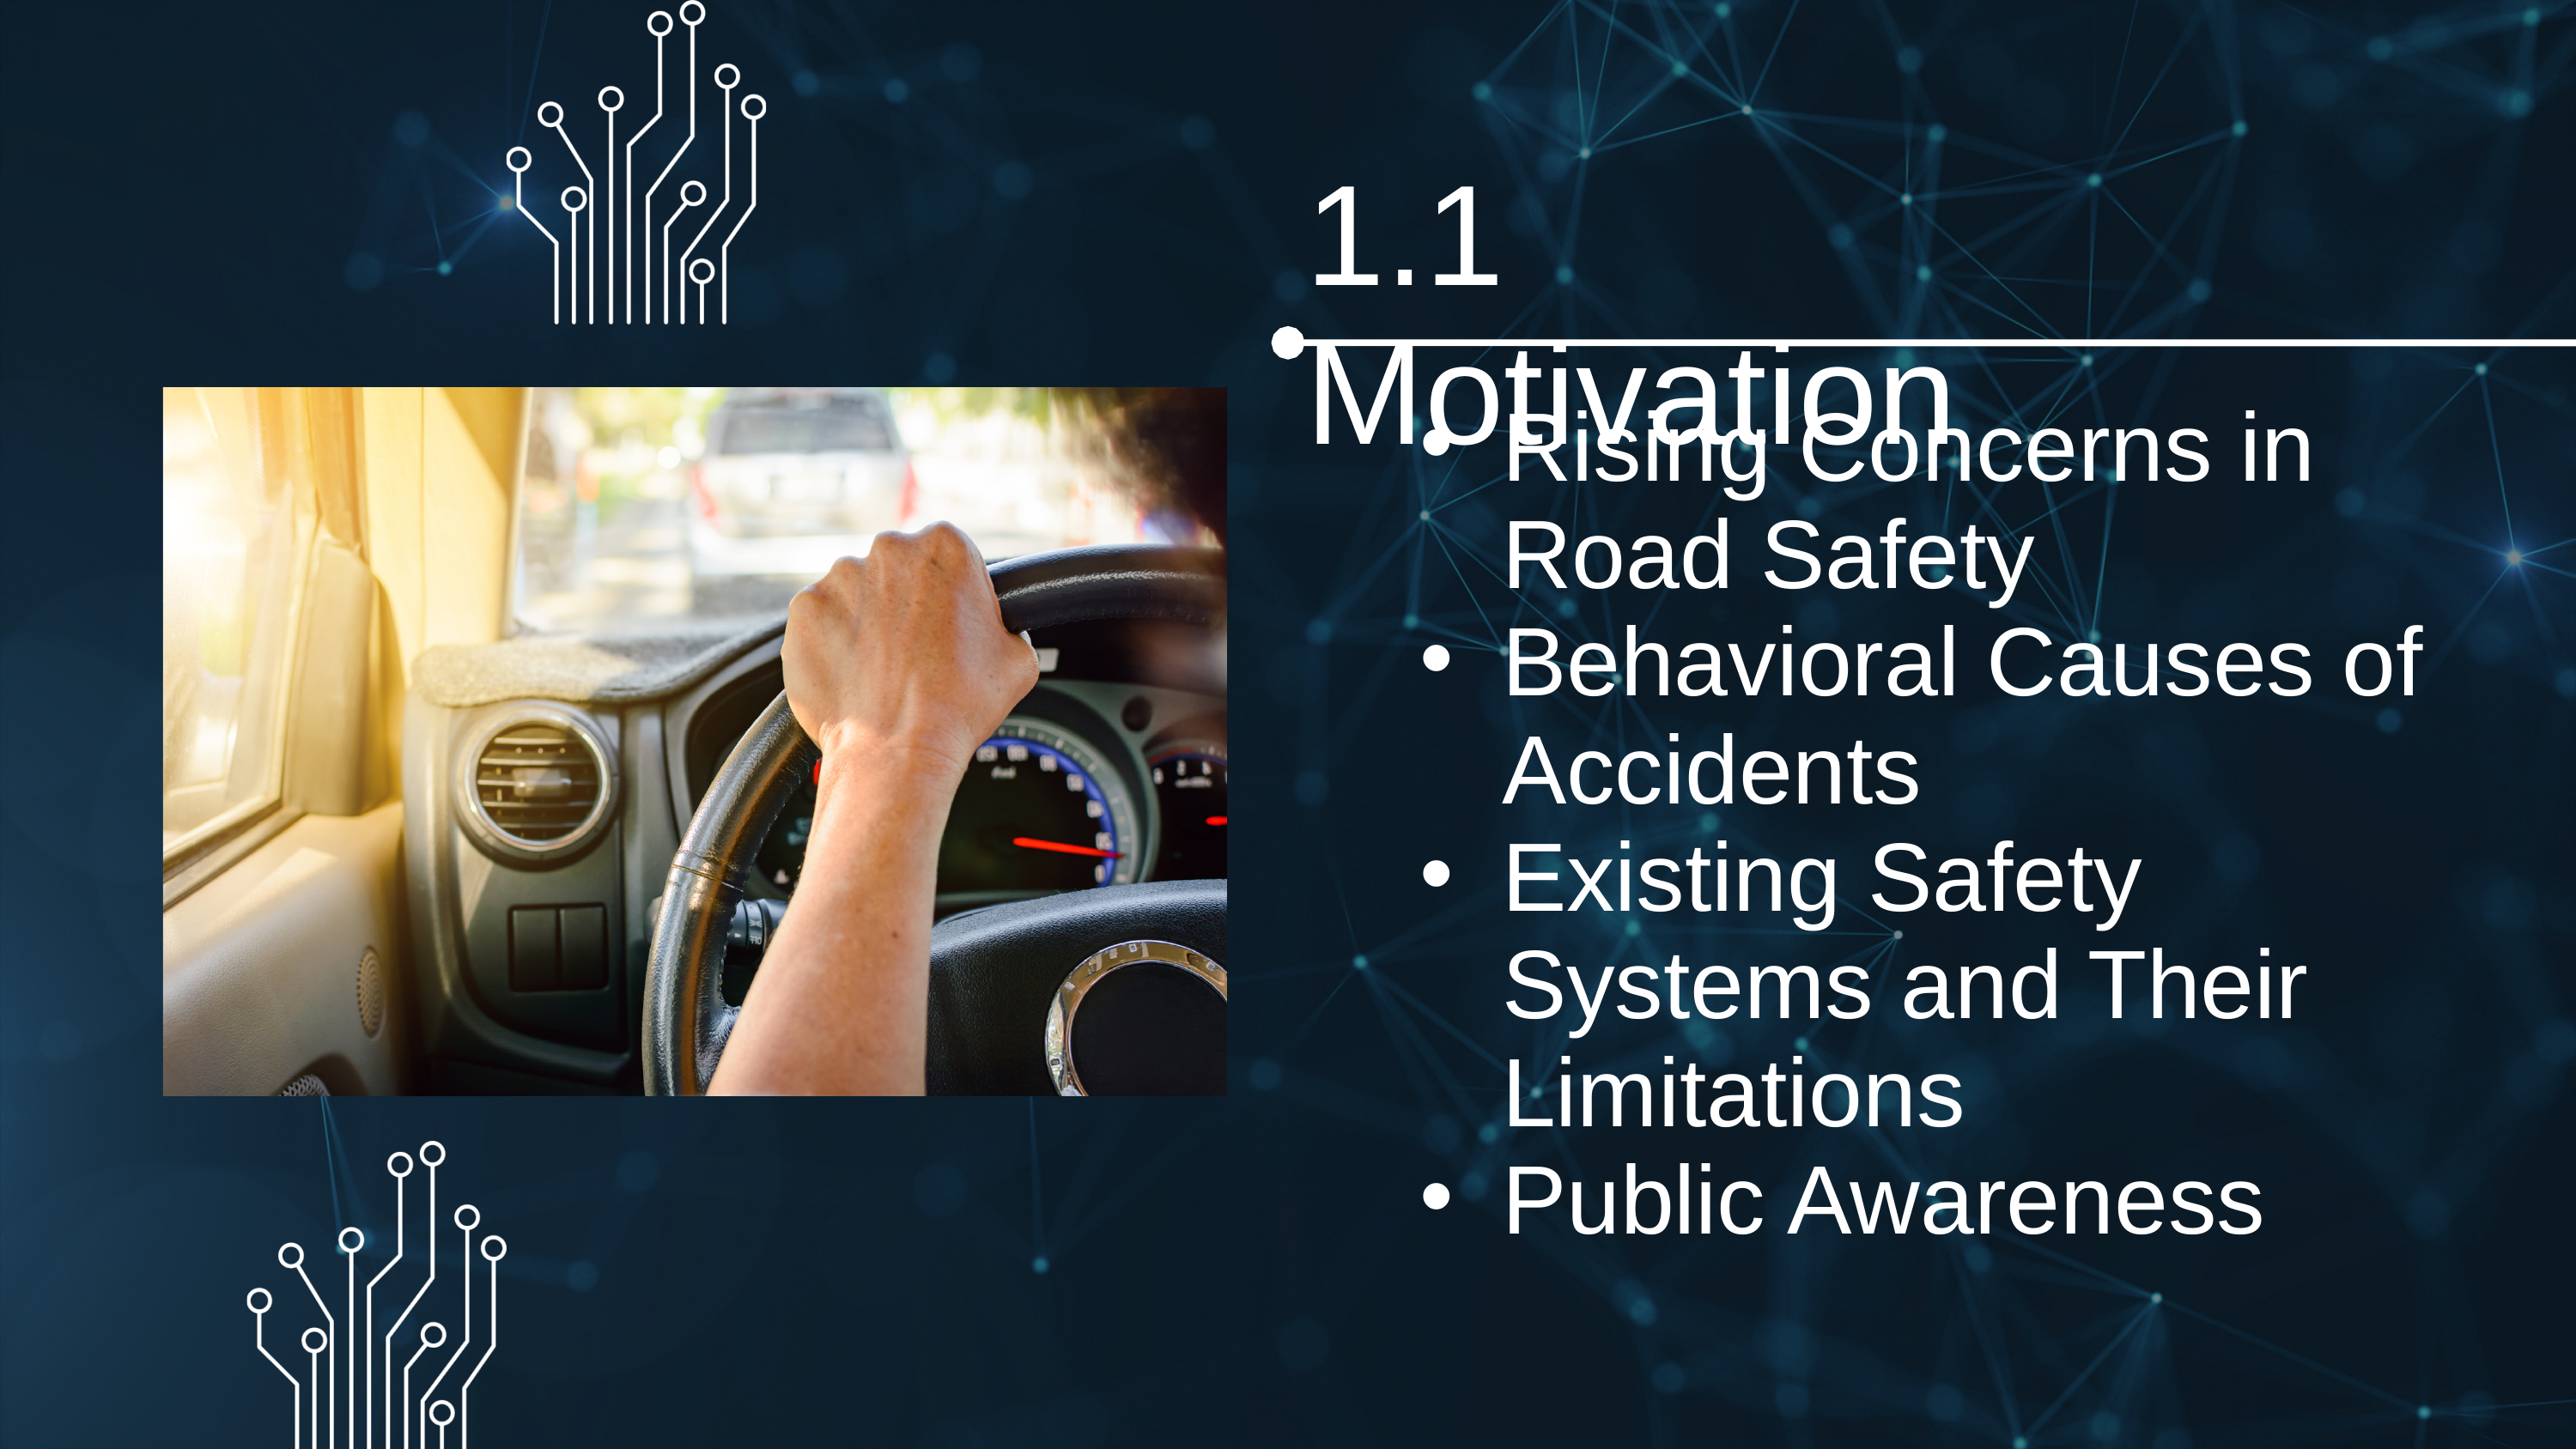

1.1 Motivation

Rising Concerns in Road Safety
Behavioral Causes of Accidents
Existing Safety Systems and Their Limitations
Public Awareness